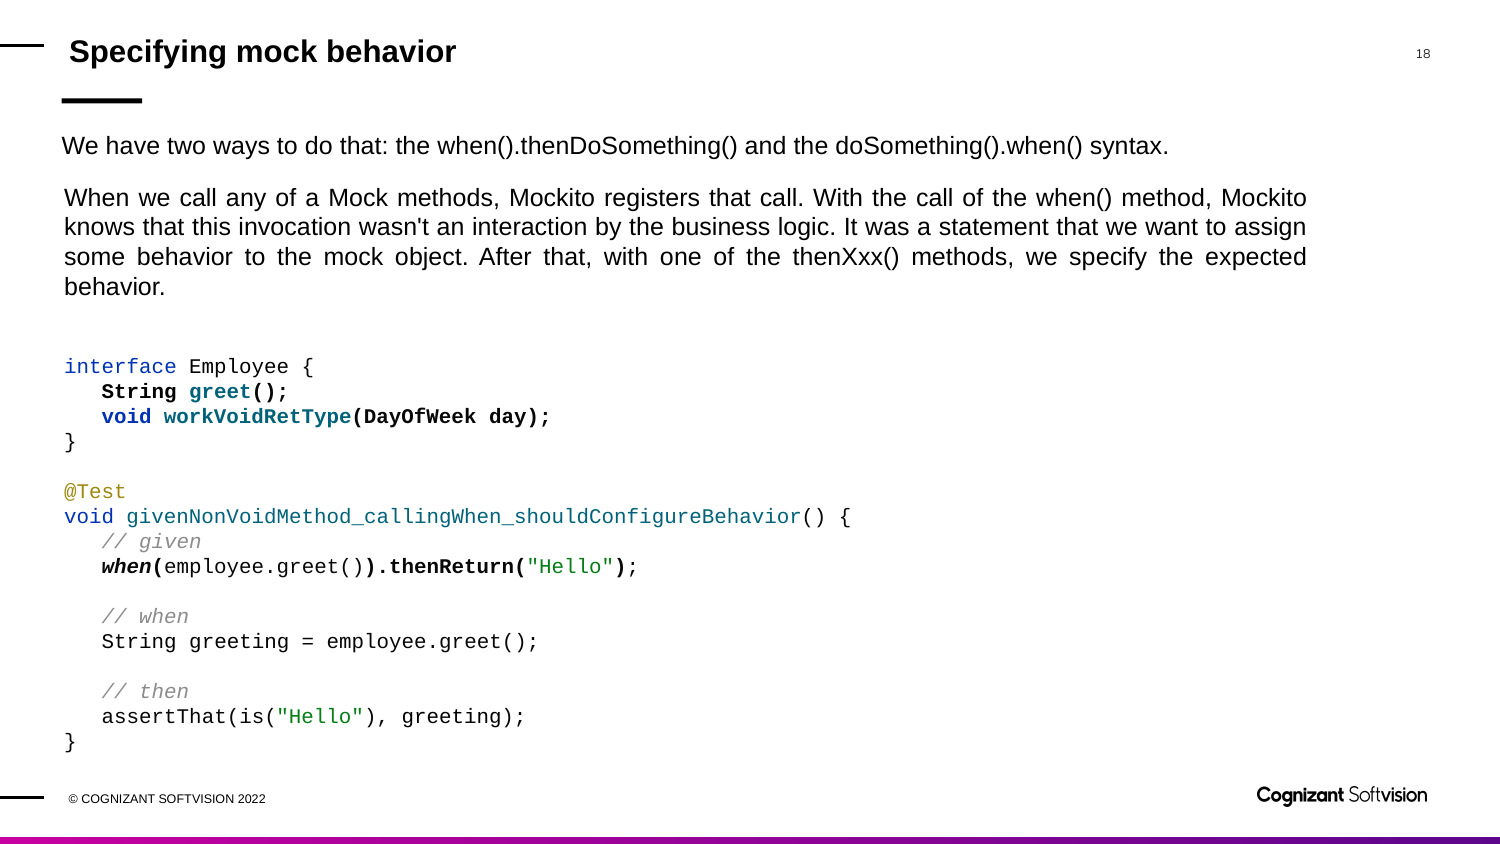

# Specifying mock behavior

We have two ways to do that: the when().thenDoSomething() and the doSomething().when() syntax.
When we call any of a Mock methods, Mockito registers that call. With the call of the when() method, Mockito knows that this invocation wasn't an interaction by the business logic. It was a statement that we want to assign some behavior to the mock object. After that, with one of the thenXxx() methods, we specify the expected behavior.

interface Employee {
   String greet();
   void workVoidRetType(DayOfWeek day);
}

@Test
void givenNonVoidMethod_callingWhen_shouldConfigureBehavior() {
   // given
   when(employee.greet()).thenReturn("Hello");

   // when
   String greeting = employee.greet();

   // then
   assertThat(is("Hello"), greeting);
}